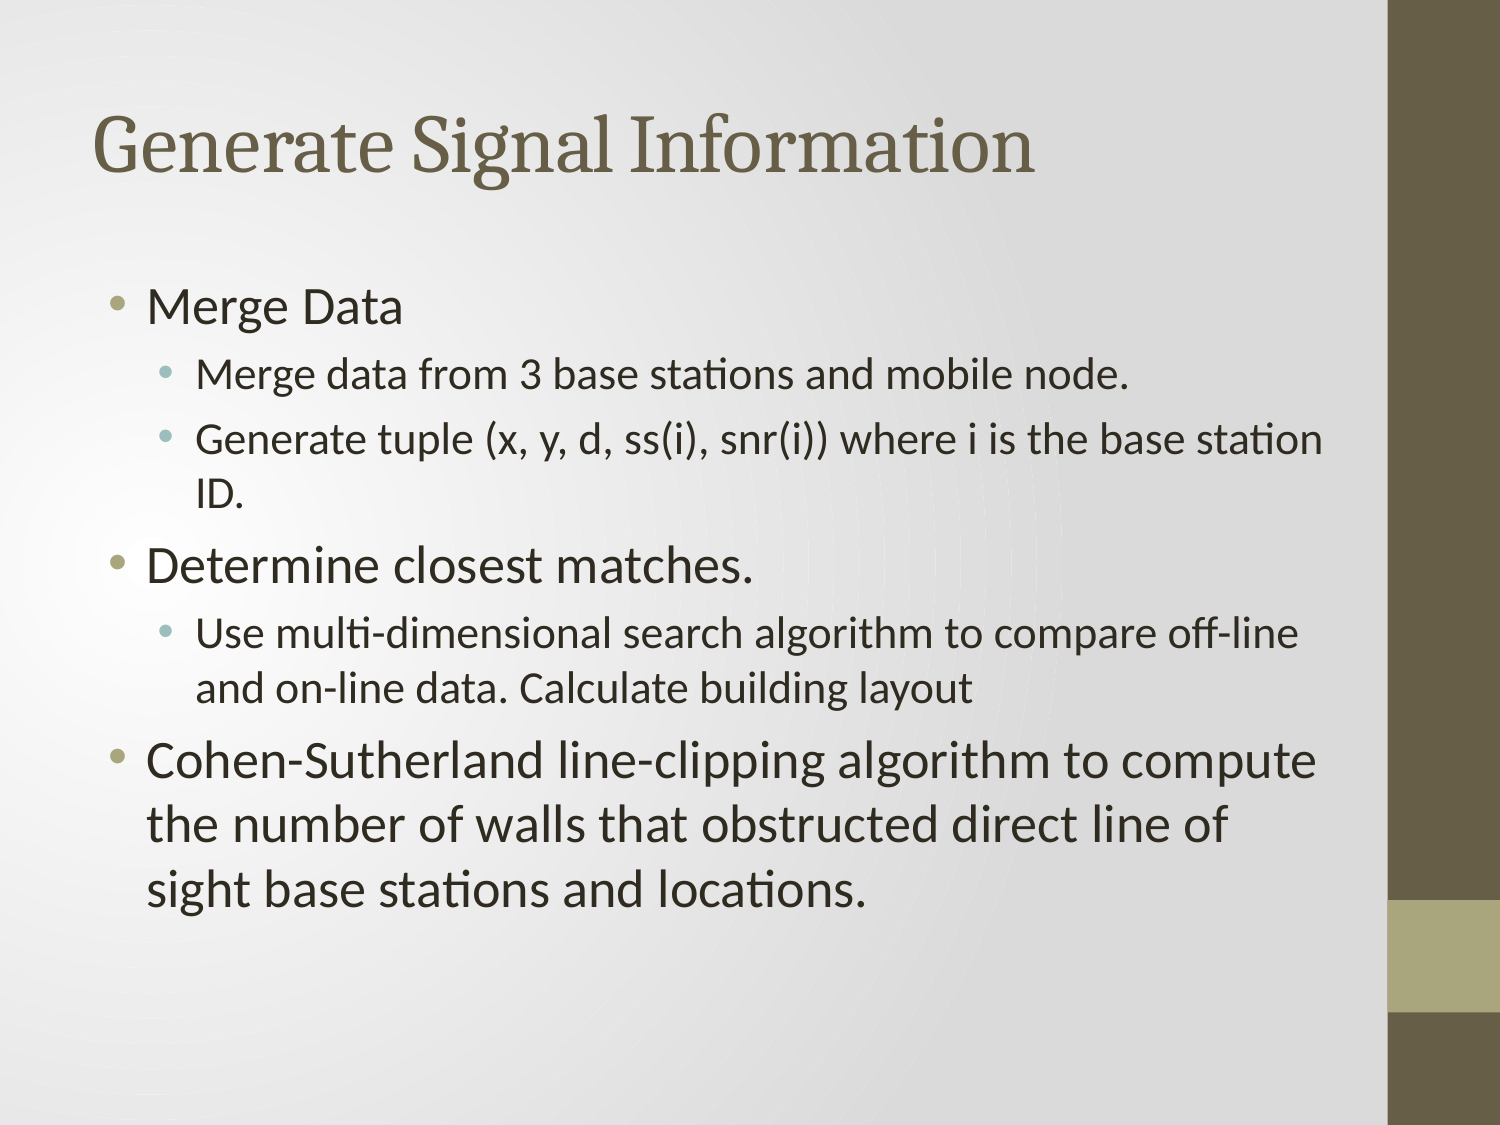

# Generate Signal Information
Merge Data
Merge data from 3 base stations and mobile node.
Generate tuple (x, y, d, ss(i), snr(i)) where i is the base station ID.
Determine closest matches.
Use multi-dimensional search algorithm to compare off-line and on-line data. Calculate building layout
Cohen-Sutherland line-clipping algorithm to compute the number of walls that obstructed direct line of sight base stations and locations.